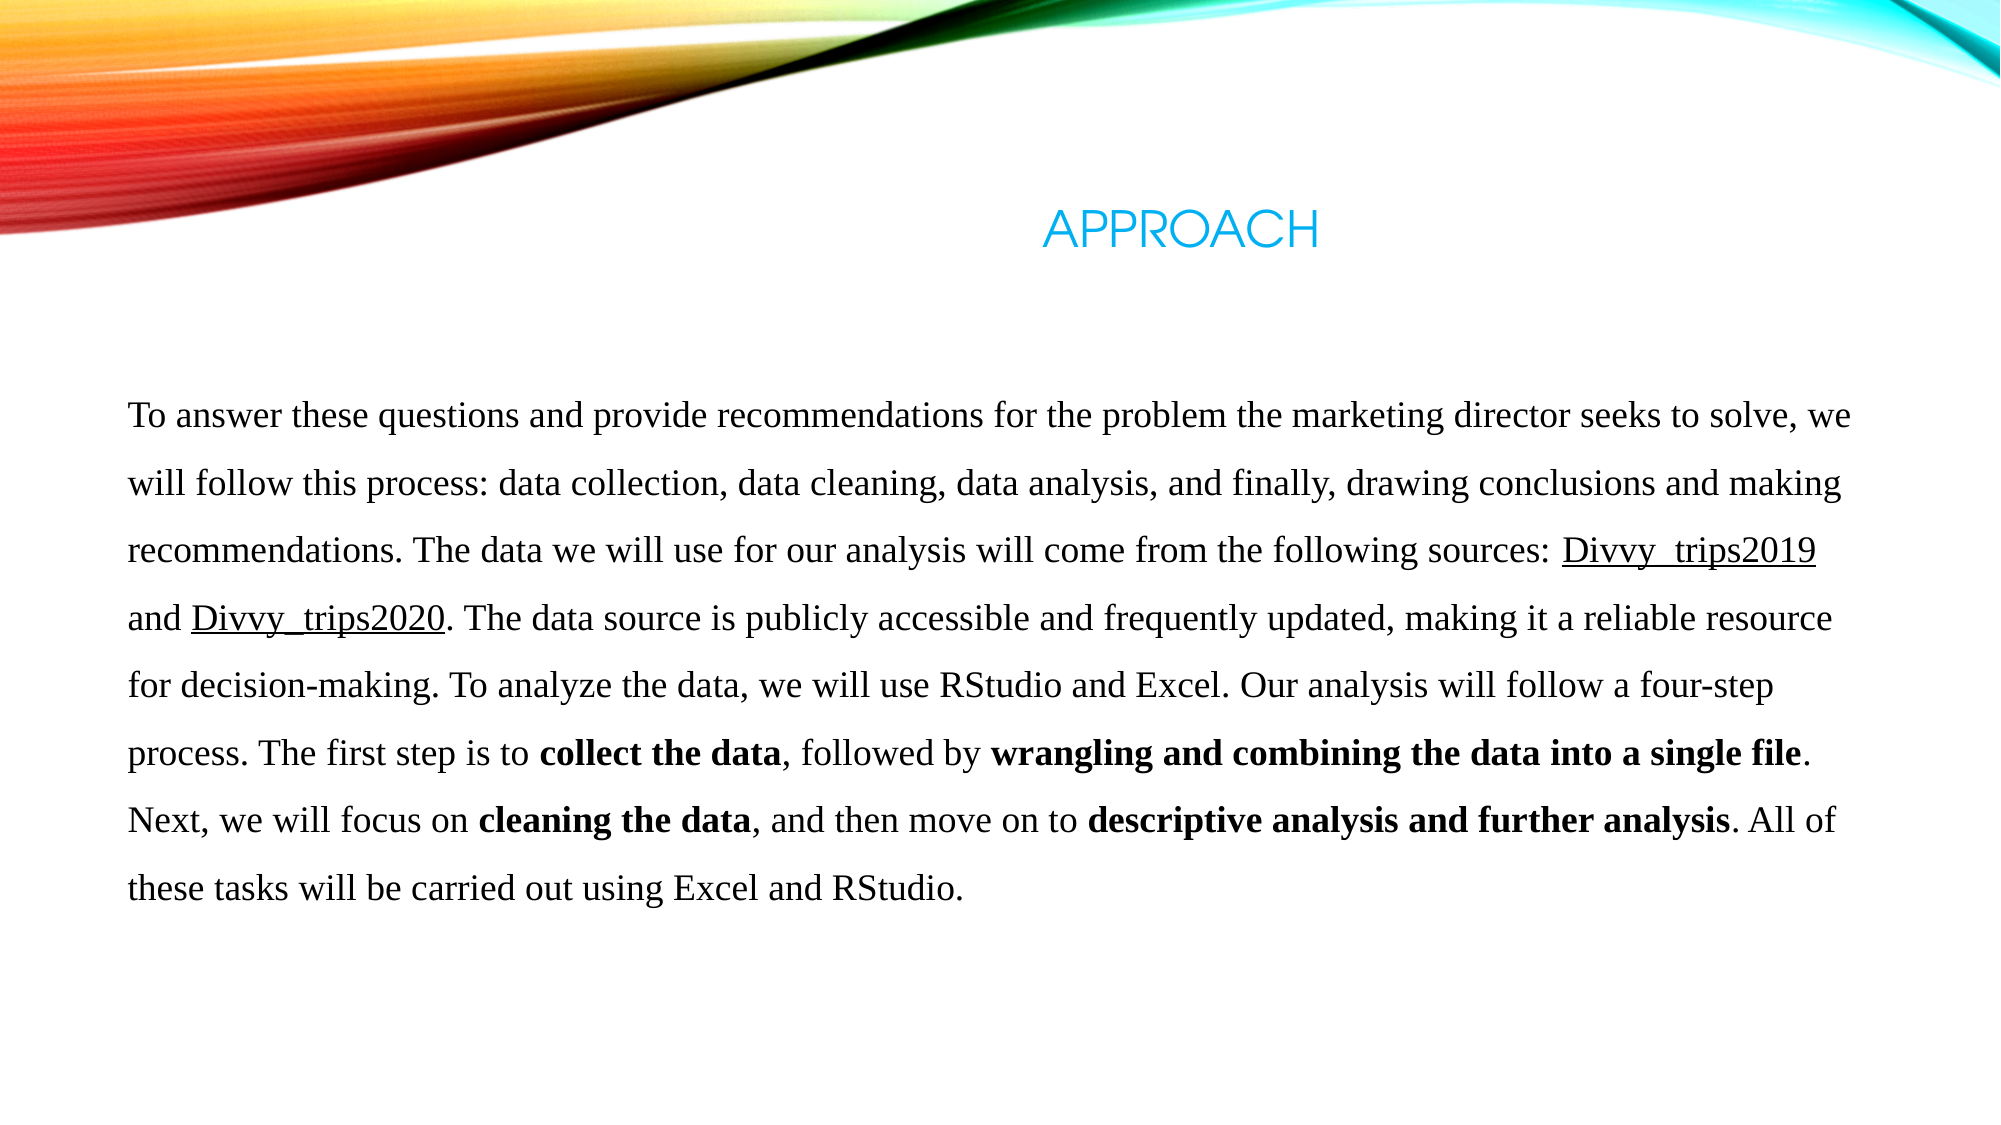

# APPROACH
To answer these questions and provide recommendations for the problem the marketing director seeks to solve, we will follow this process: data collection, data cleaning, data analysis, and finally, drawing conclusions and making recommendations. The data we will use for our analysis will come from the following sources: Divvy_trips2019 and Divvy_trips2020. The data source is publicly accessible and frequently updated, making it a reliable resource for decision-making. To analyze the data, we will use RStudio and Excel. Our analysis will follow a four-step process. The first step is to collect the data, followed by wrangling and combining the data into a single file. Next, we will focus on cleaning the data, and then move on to descriptive analysis and further analysis. All of these tasks will be carried out using Excel and RStudio.